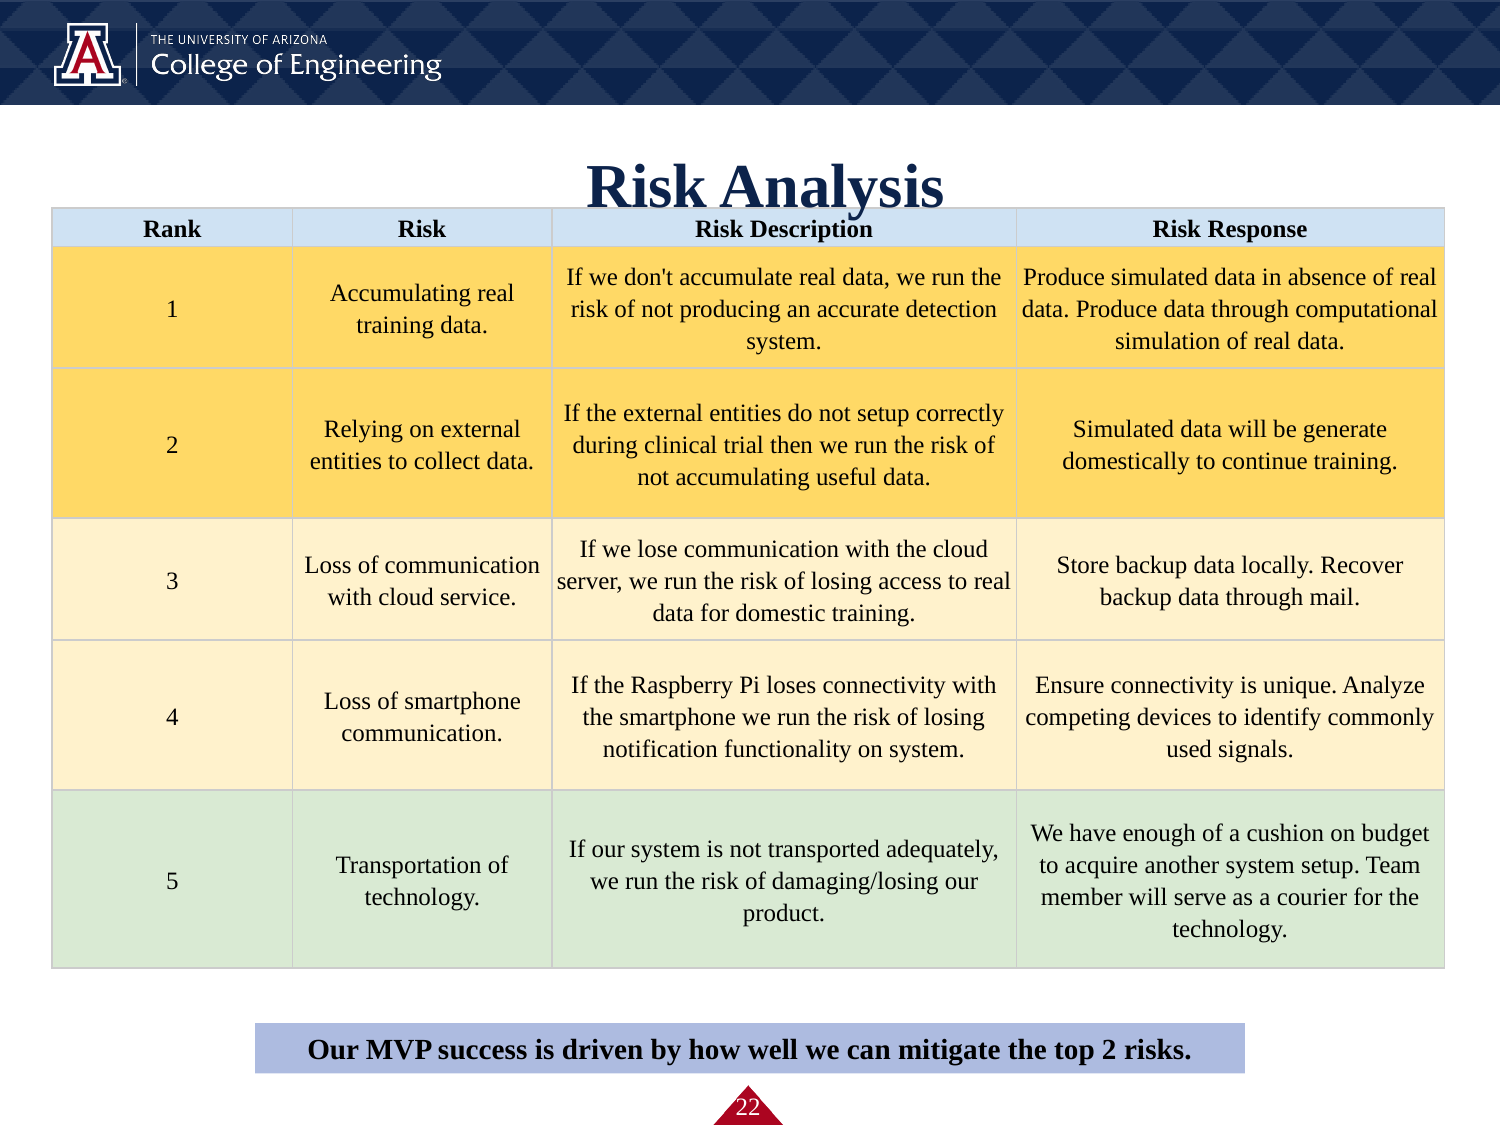

# Risk Analysis
| Rank | Risk | Risk Description | Risk Response |
| --- | --- | --- | --- |
| 1 | Accumulating real training data. | If we don't accumulate real data, we run the risk of not producing an accurate detection system. | Produce simulated data in absence of real data. Produce data through computational simulation of real data. |
| 2 | Relying on external entities to collect data. | If the external entities do not setup correctly during clinical trial then we run the risk of not accumulating useful data. | Simulated data will be generate domestically to continue training. |
| 3 | Loss of communication with cloud service. | If we lose communication with the cloud server, we run the risk of losing access to real data for domestic training. | Store backup data locally. Recover backup data through mail. |
| 4 | Loss of smartphone communication. | If the Raspberry Pi loses connectivity with the smartphone we run the risk of losing notification functionality on system. | Ensure connectivity is unique. Analyze competing devices to identify commonly used signals. |
| 5 | Transportation of technology. | If our system is not transported adequately, we run the risk of damaging/losing our product. | We have enough of a cushion on budget to acquire another system setup. Team member will serve as a courier for the technology. |
Our MVP success is driven by how well we can mitigate the top 2 risks.
22